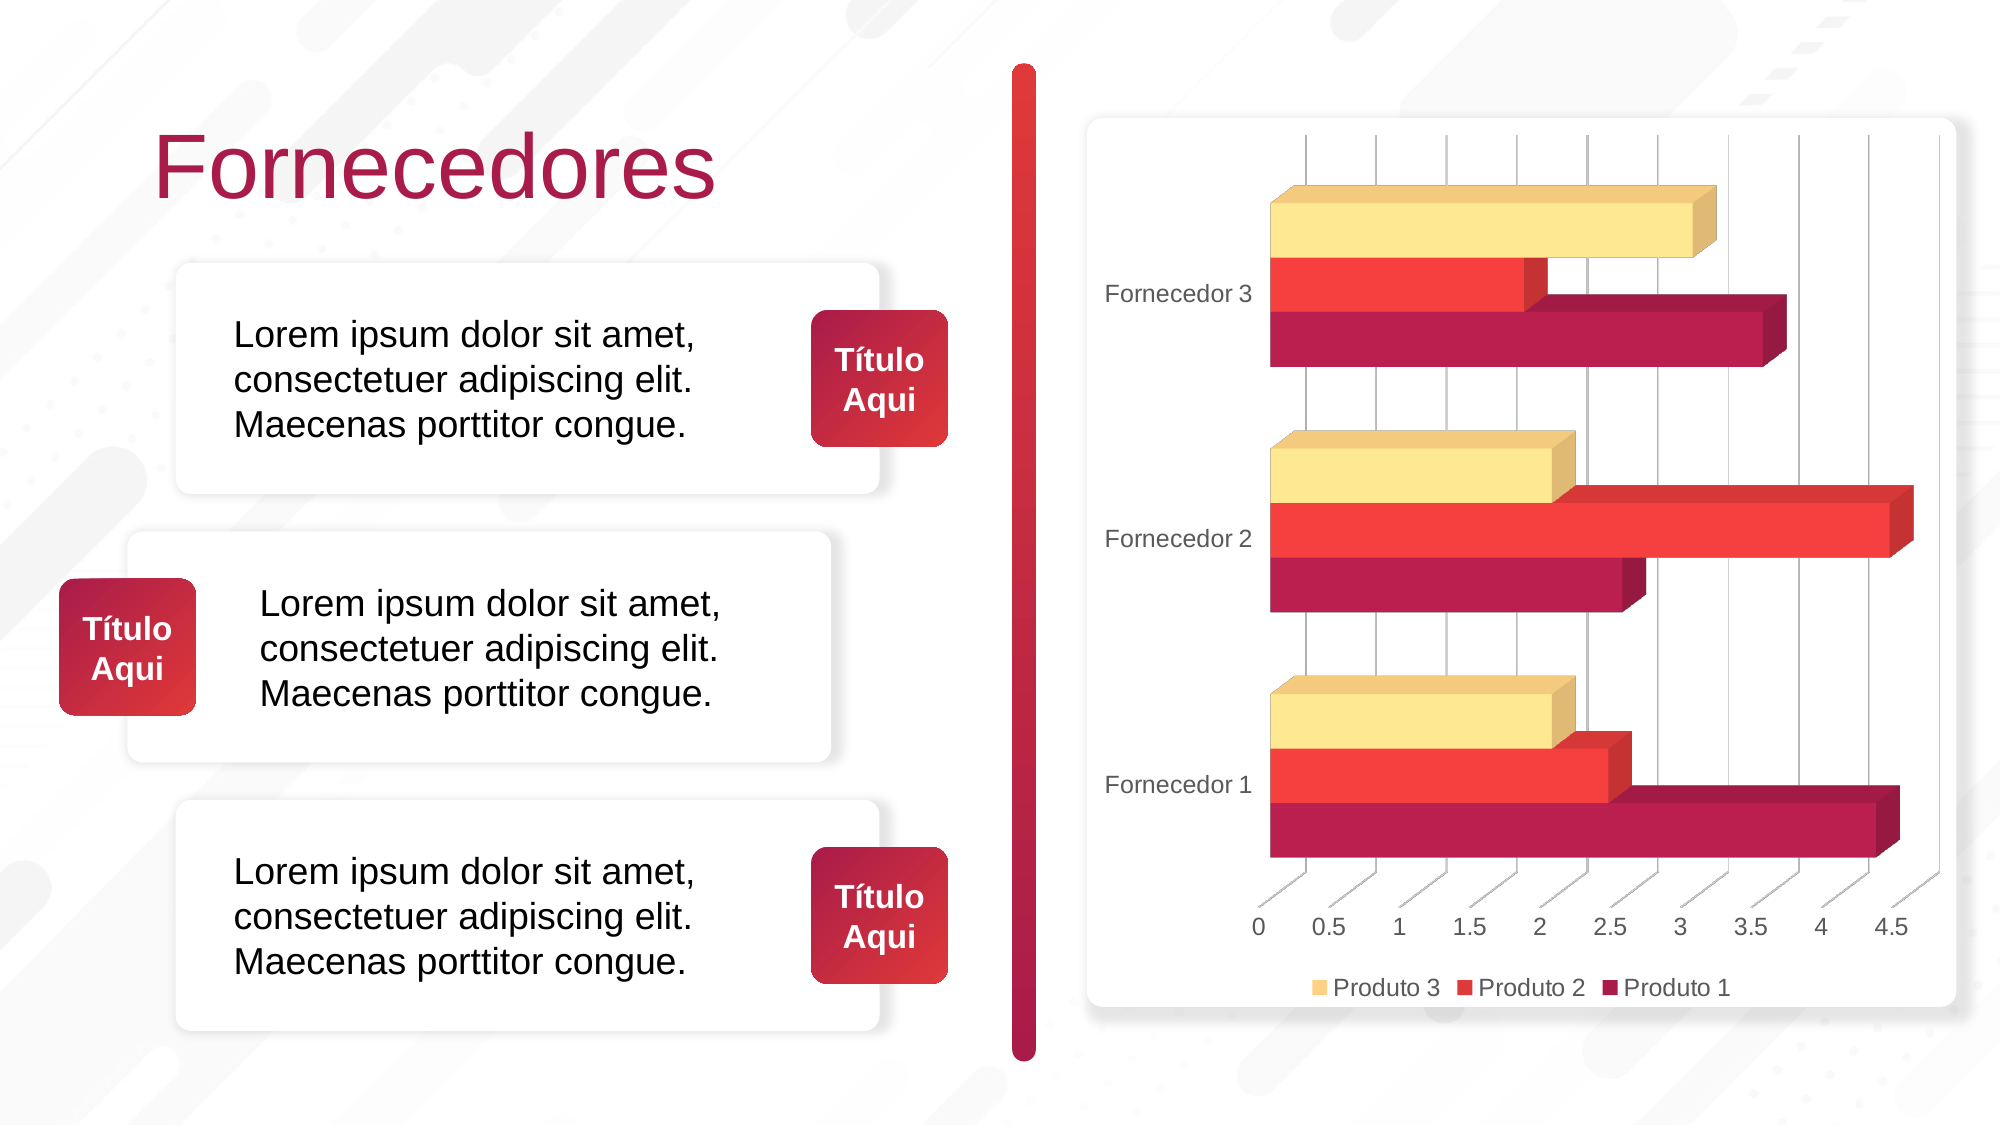

# Fornecedores

[unsupported chart]

Lorem ipsum dolor sit amet, consectetuer adipiscing elit. Maecenas porttitor congue.

Título Aqui

Lorem ipsum dolor sit amet, consectetuer adipiscing elit. Maecenas porttitor congue.

Título Aqui

Lorem ipsum dolor sit amet, consectetuer adipiscing elit. Maecenas porttitor congue.

Título Aqui